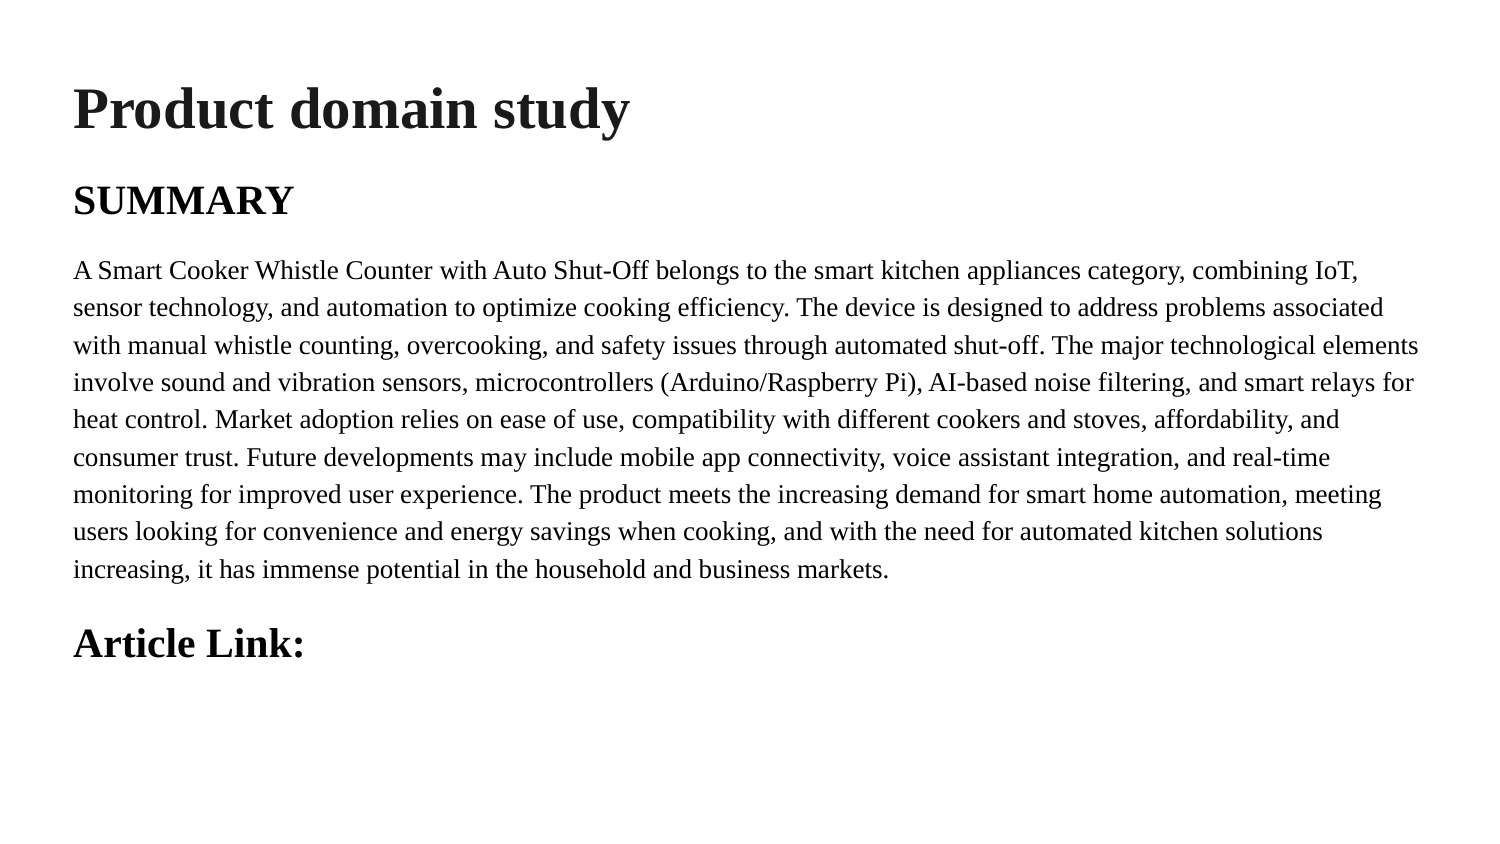

Product domain study
SUMMARY
A Smart Cooker Whistle Counter with Auto Shut-Off belongs to the smart kitchen appliances category, combining IoT, sensor technology, and automation to optimize cooking efficiency. The device is designed to address problems associated with manual whistle counting, overcooking, and safety issues through automated shut-off. The major technological elements involve sound and vibration sensors, microcontrollers (Arduino/Raspberry Pi), AI-based noise filtering, and smart relays for heat control. Market adoption relies on ease of use, compatibility with different cookers and stoves, affordability, and consumer trust. Future developments may include mobile app connectivity, voice assistant integration, and real-time monitoring for improved user experience. The product meets the increasing demand for smart home automation, meeting users looking for convenience and energy savings when cooking, and with the need for automated kitchen solutions increasing, it has immense potential in the household and business markets.
Article Link: